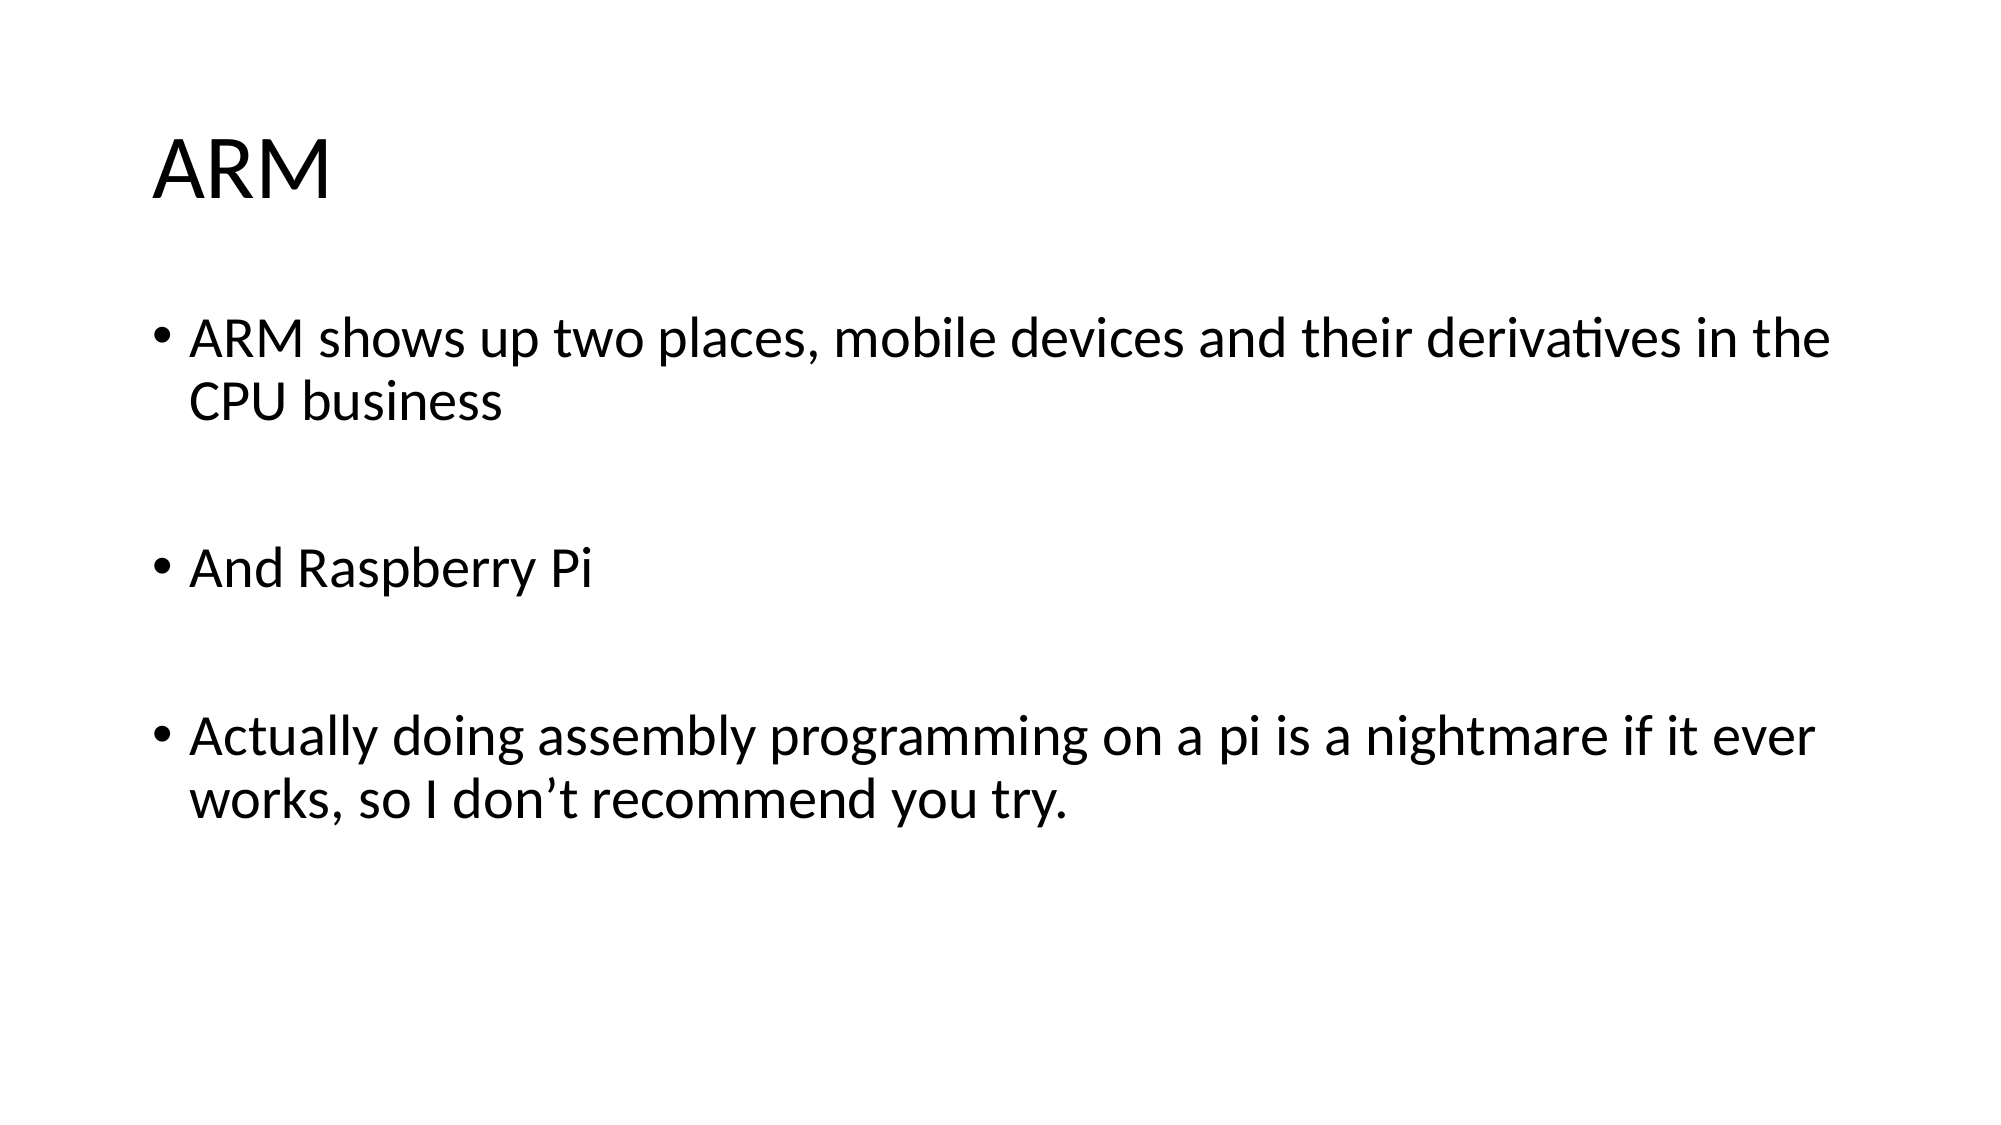

# ARM
ARM shows up two places, mobile devices and their derivatives in the CPU business

And Raspberry Pi

Actually doing assembly programming on a pi is a nightmare if it ever works, so I don’t recommend you try.